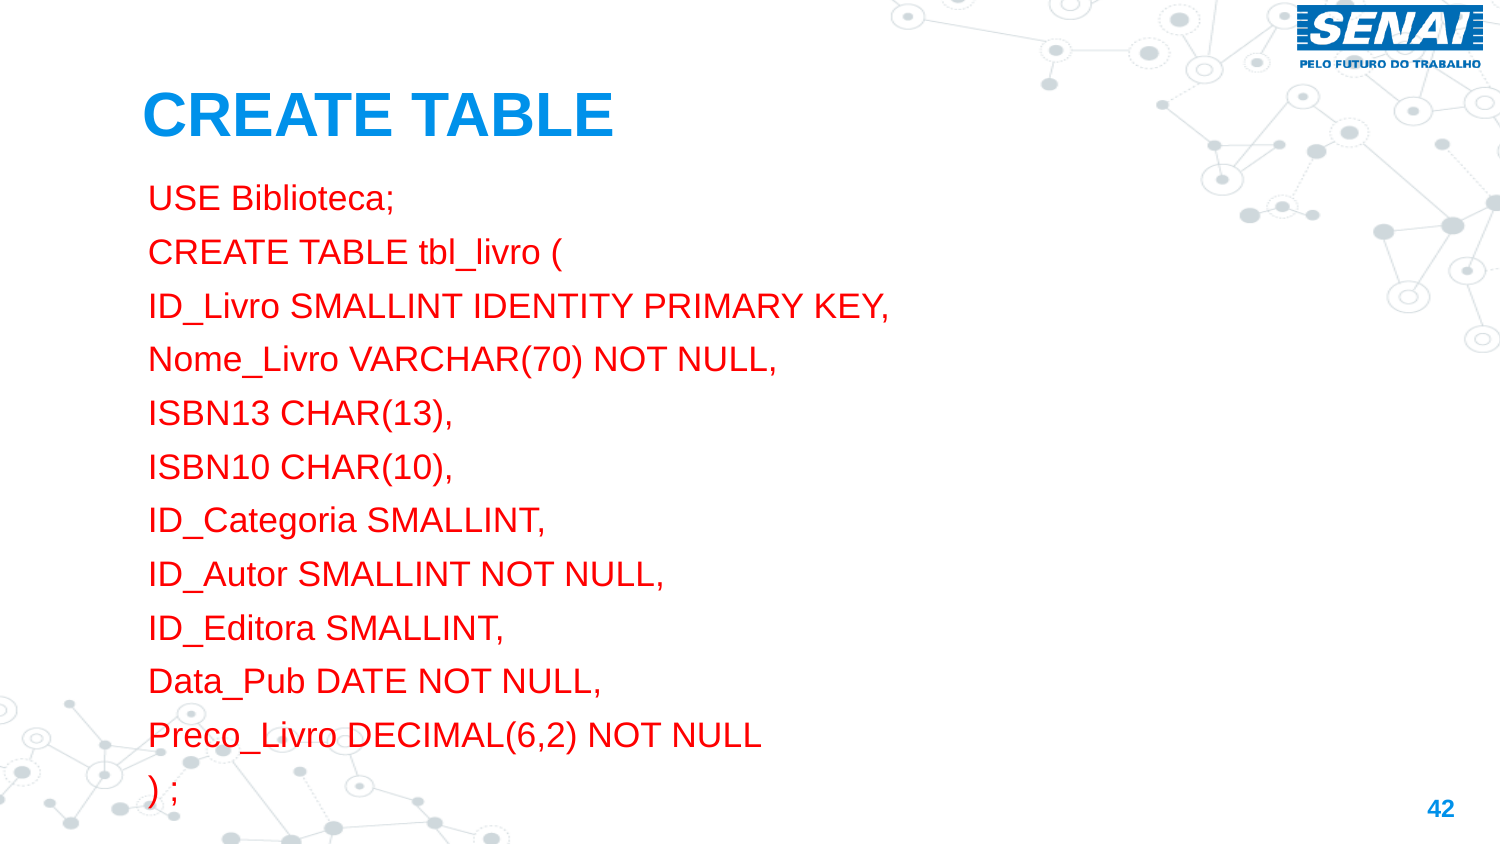

# CREATE TABLE
USE Biblioteca;
CREATE TABLE tbl_livro (
ID_Livro SMALLINT IDENTITY PRIMARY KEY,
Nome_Livro VARCHAR(70) NOT NULL,
ISBN13 CHAR(13),
ISBN10 CHAR(10),
ID_Categoria SMALLINT,
ID_Autor SMALLINT NOT NULL,
ID_Editora SMALLINT,
Data_Pub DATE NOT NULL,
Preco_Livro DECIMAL(6,2) NOT NULL
) ;
42